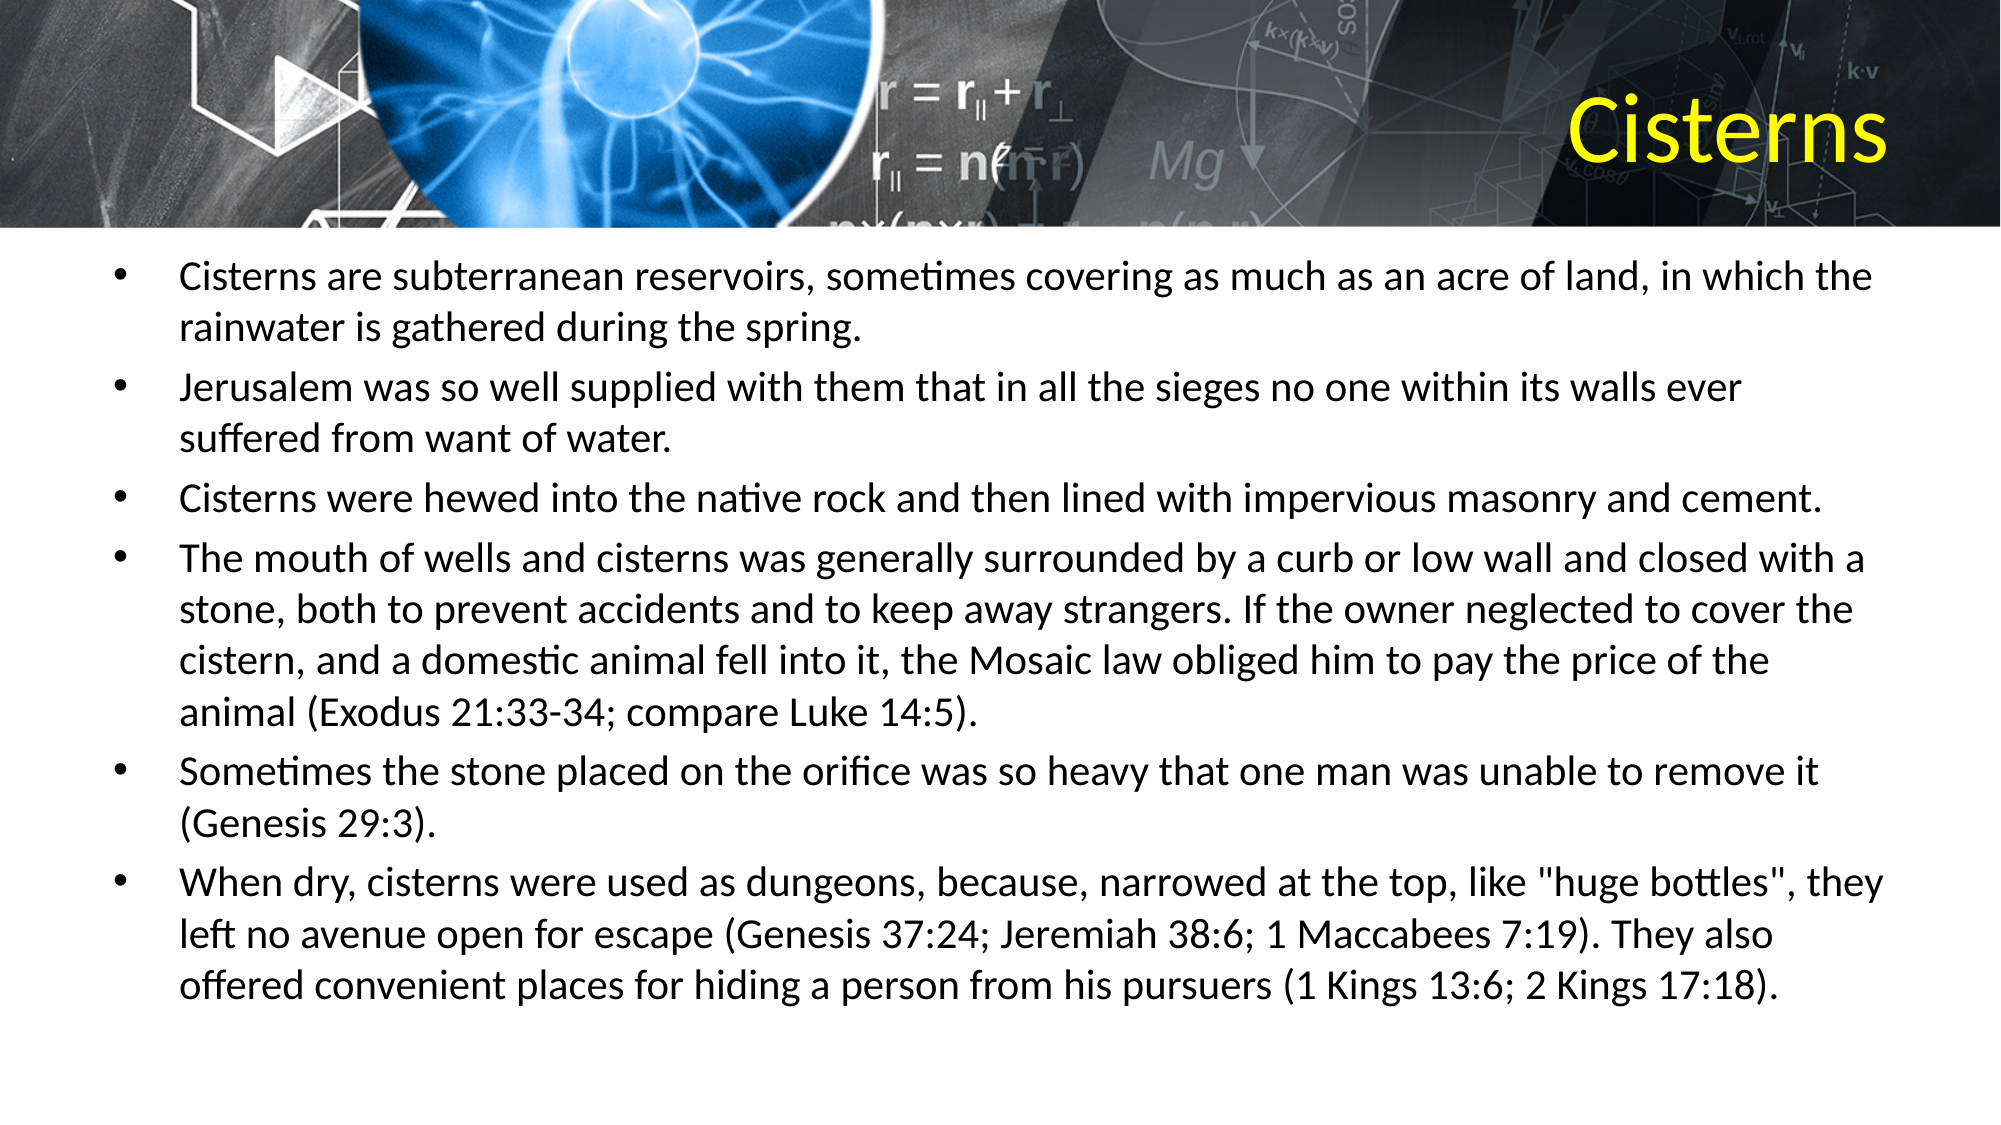

# Cisterns
Cisterns are subterranean reservoirs, sometimes covering as much as an acre of land, in which the rainwater is gathered during the spring.
Jerusalem was so well supplied with them that in all the sieges no one within its walls ever suffered from want of water.
Cisterns were hewed into the native rock and then lined with impervious masonry and cement.
The mouth of wells and cisterns was generally surrounded by a curb or low wall and closed with a stone, both to prevent accidents and to keep away strangers. If the owner neglected to cover the cistern, and a domestic animal fell into it, the Mosaic law obliged him to pay the price of the animal (Exodus 21:33-34; compare Luke 14:5).
Sometimes the stone placed on the orifice was so heavy that one man was unable to remove it (Genesis 29:3).
When dry, cisterns were used as dungeons, because, narrowed at the top, like "huge bottles", they left no avenue open for escape (Genesis 37:24; Jeremiah 38:6; 1 Maccabees 7:19). They also offered convenient places for hiding a person from his pursuers (1 Kings 13:6; 2 Kings 17:18).